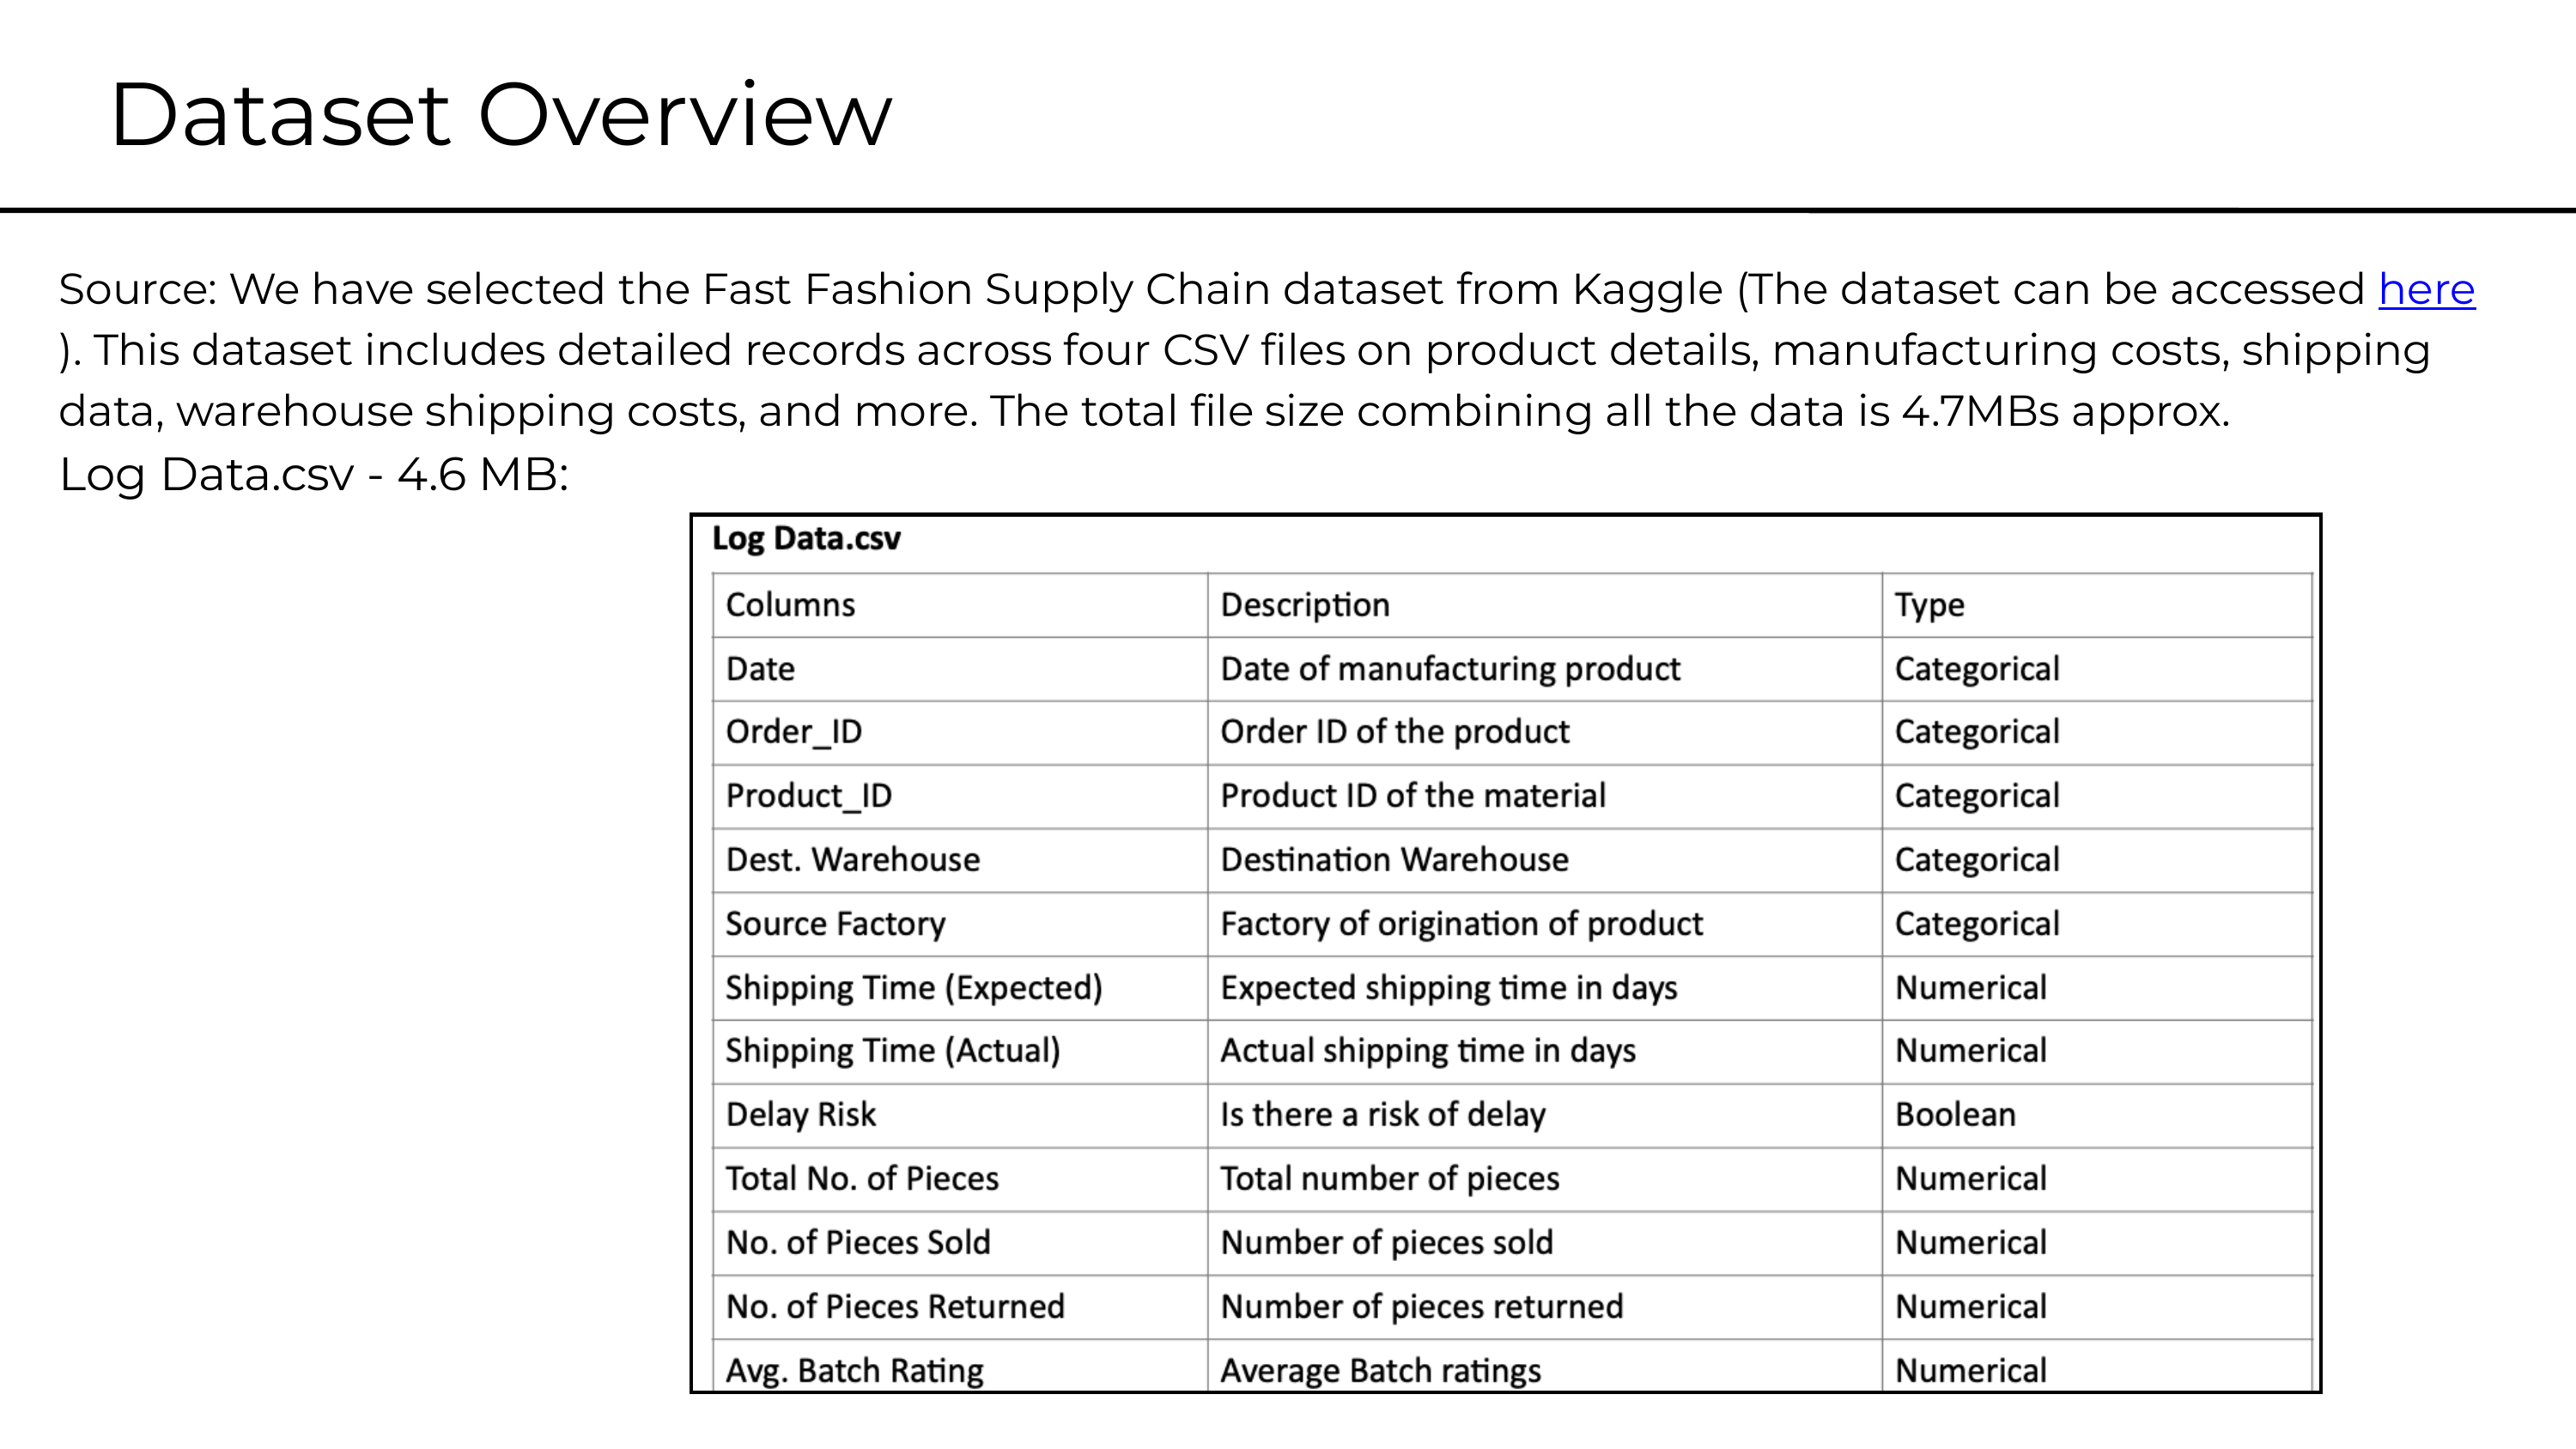

Dataset Overview

Source: We have selected the Fast Fashion Supply Chain dataset from Kaggle (The dataset can be accessed here). This dataset includes detailed records across four CSV files on product details, manufacturing costs, shipping data, warehouse shipping costs, and more. The total file size combining all the data is 4.7MBs approx.
Log Data.csv - 4.6 MB: